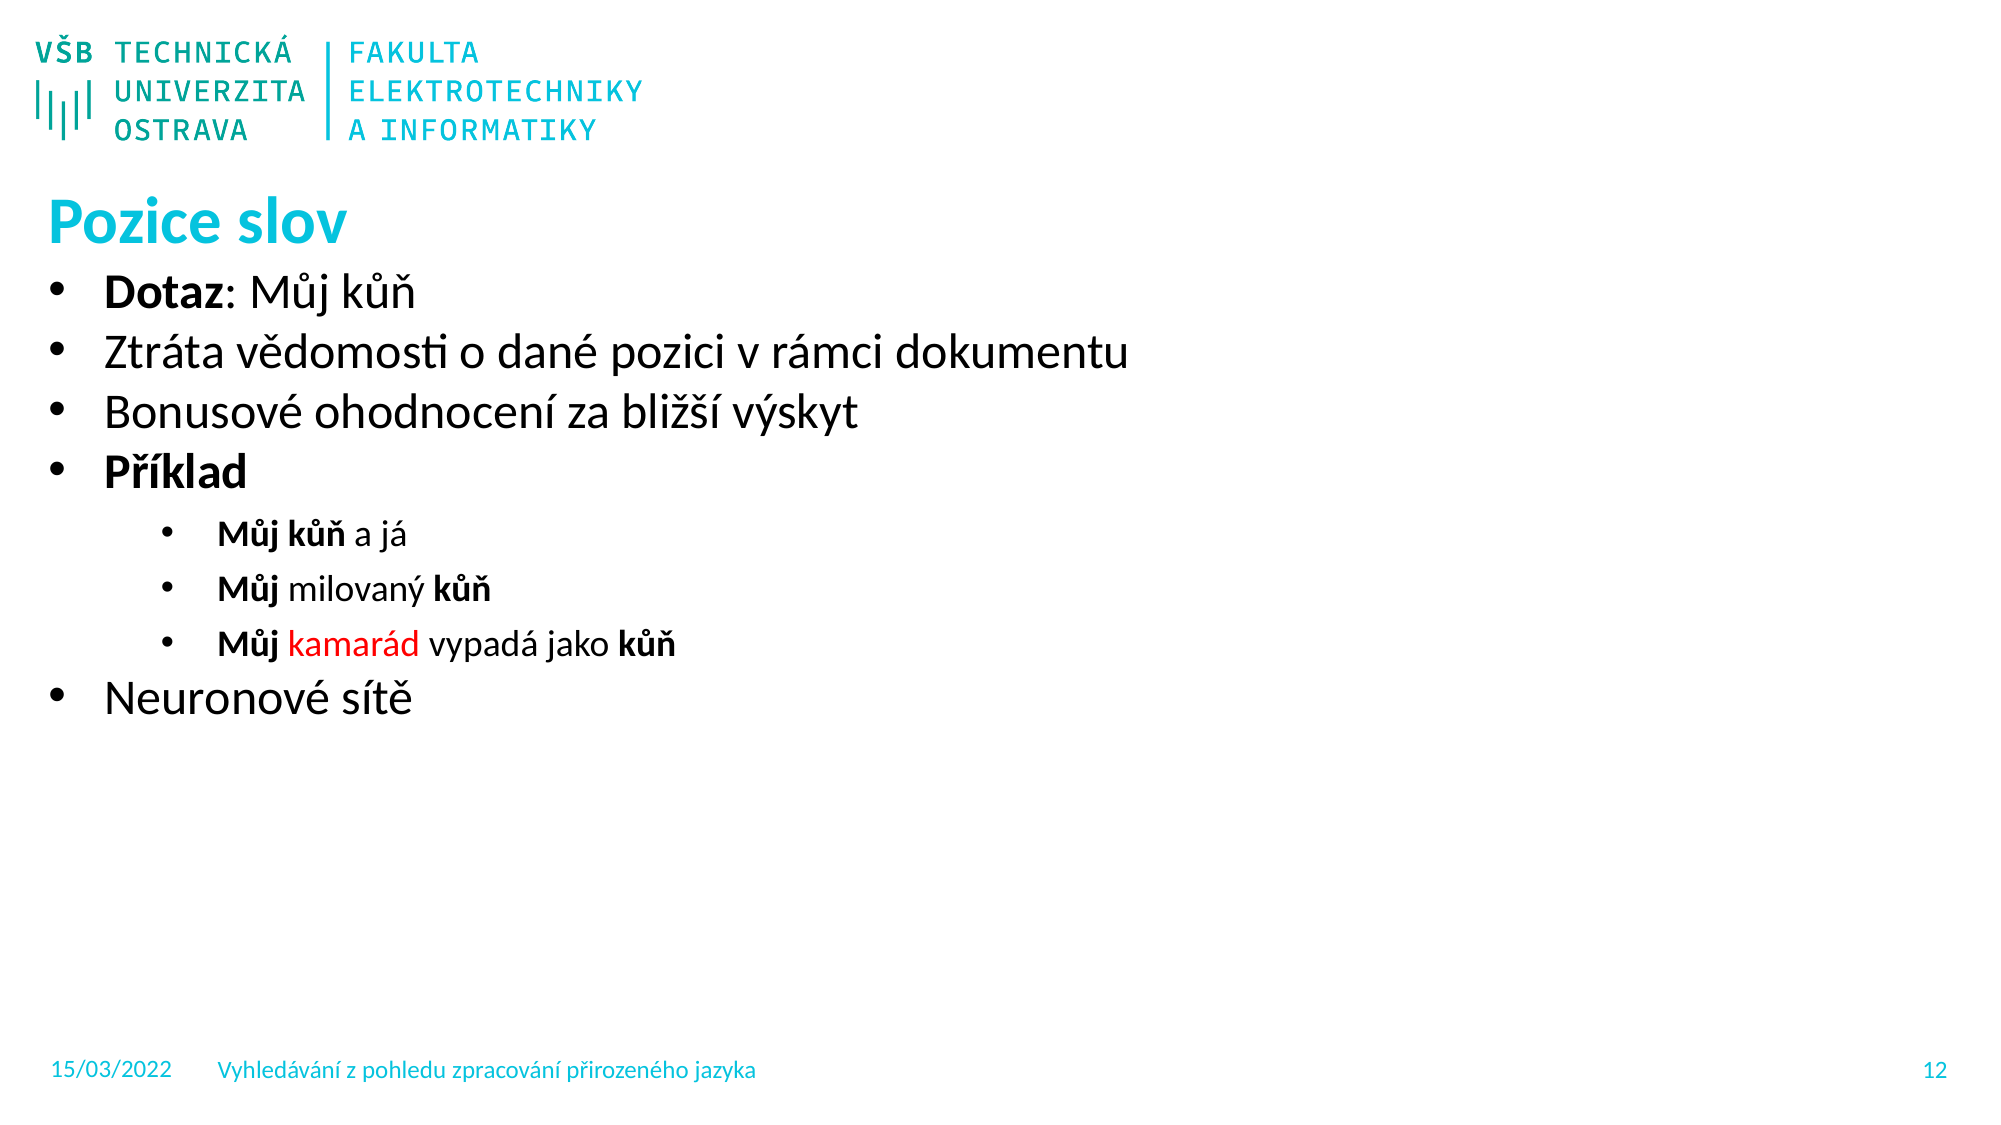

Pozice slov
Dotaz: Můj kůň
Ztráta vědomosti o dané pozici v rámci dokumentu
Bonusové ohodnocení za bližší výskyt
Příklad
Můj kůň a já
Můj milovaný kůň
Můj kamarád vypadá jako kůň
Neuronové sítě
15/03/2022
Vyhledávání z pohledu zpracování přirozeného jazyka
12